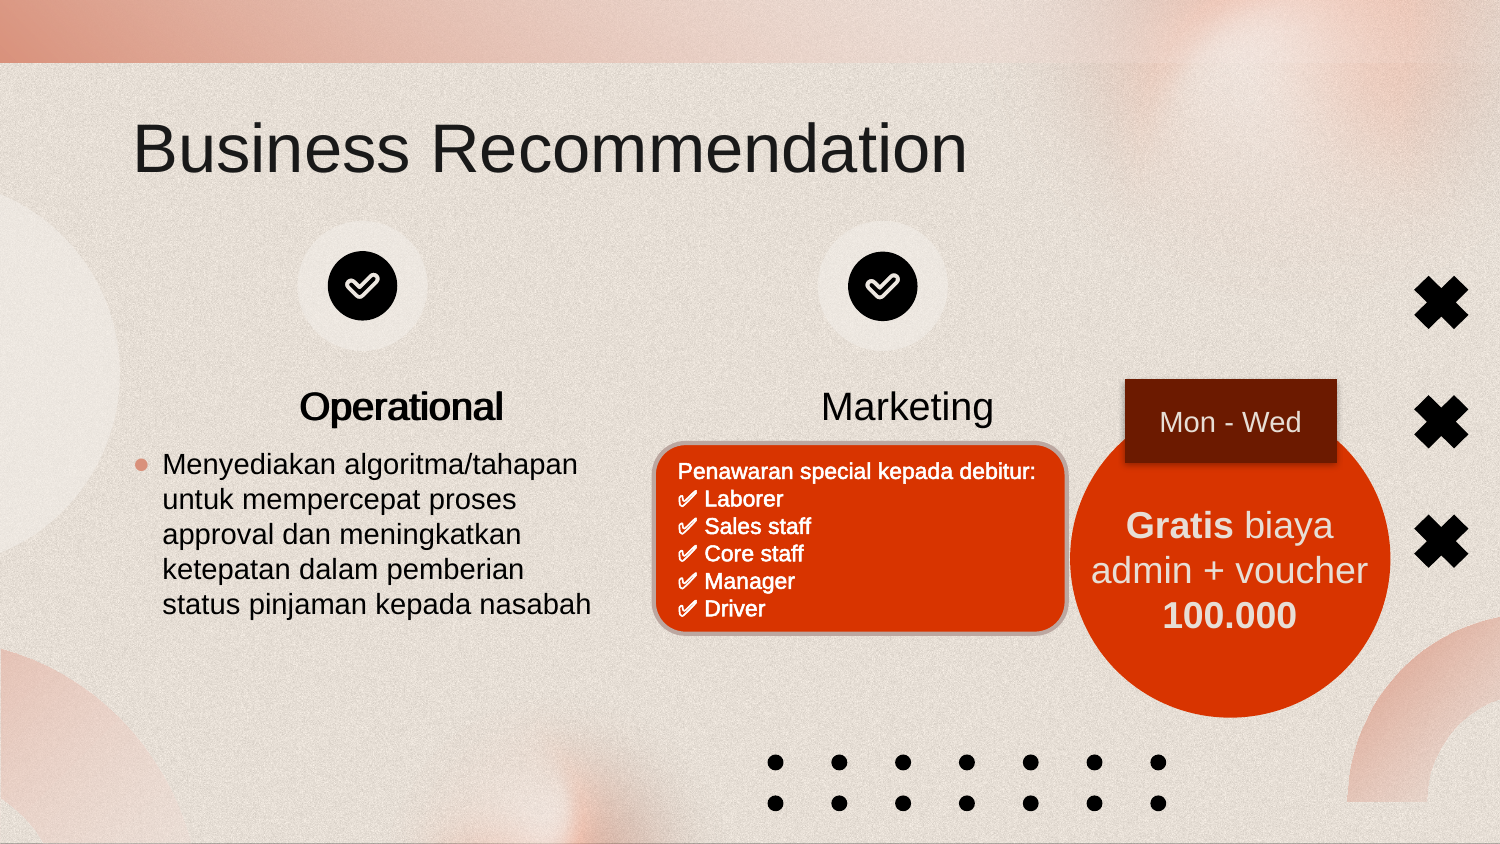

# Business Recommendation

Operational
Operational
Marketing
Mon - Wed

Menyediakan algoritma/tahapan untuk mempercepat proses approval dan meningkatkan ketepatan dalam pemberian status pinjaman kepada nasabah
Penawaran special kepada debitur:
✅ Laborer
✅ Sales staff
✅ Core staff
✅ Manager
✅ Driver
Gratis biaya admin + voucher 100.000